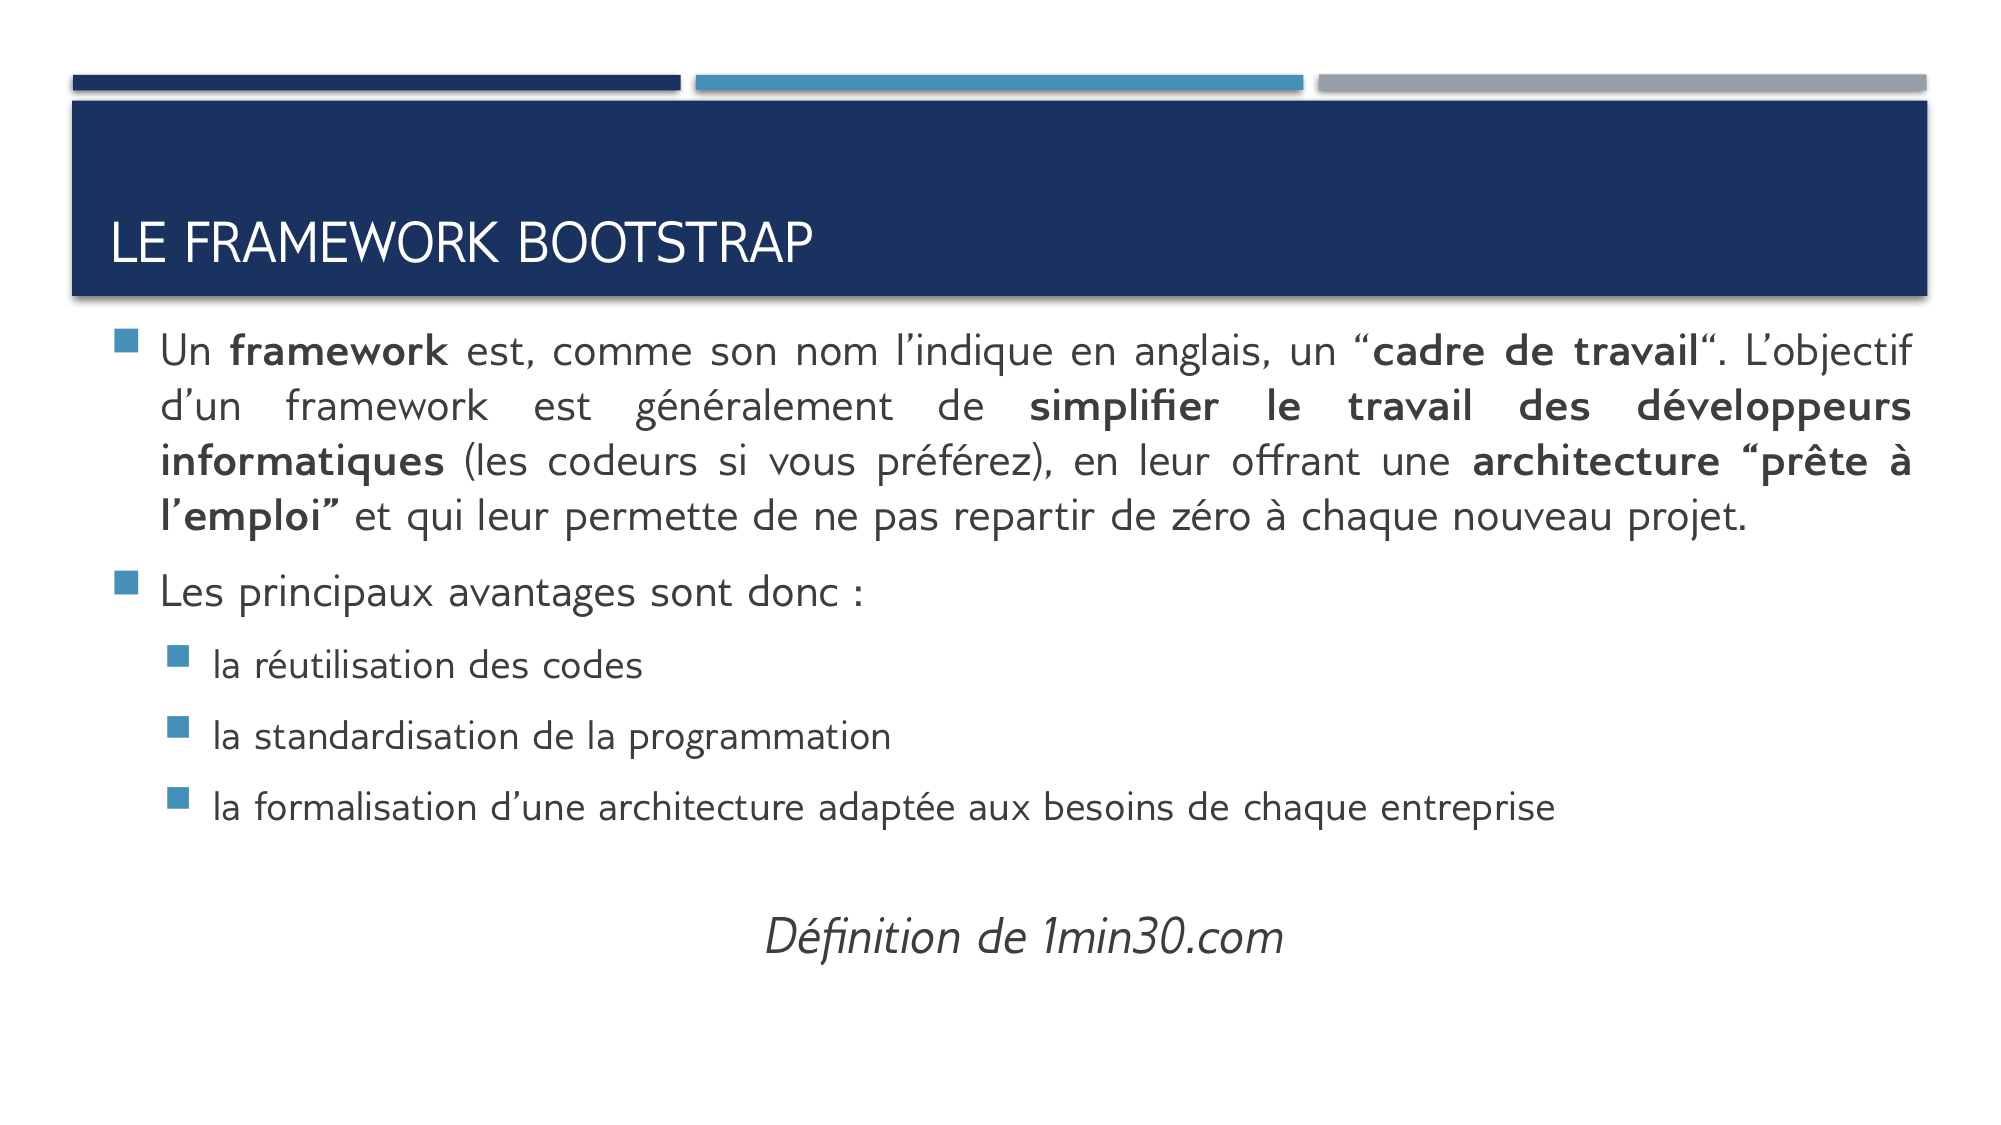

# Le framework bootstrap
Un framework est, comme son nom l’indique en anglais, un “cadre de travail“. L’objectif d’un framework est généralement de simplifier le travail des développeurs informatiques (les codeurs si vous préférez), en leur offrant une architecture “prête à l’emploi” et qui leur permette de ne pas repartir de zéro à chaque nouveau projet.
Les principaux avantages sont donc :
la réutilisation des codes
la standardisation de la programmation
la formalisation d’une architecture adaptée aux besoins de chaque entreprise
															Définition de 1min30.com